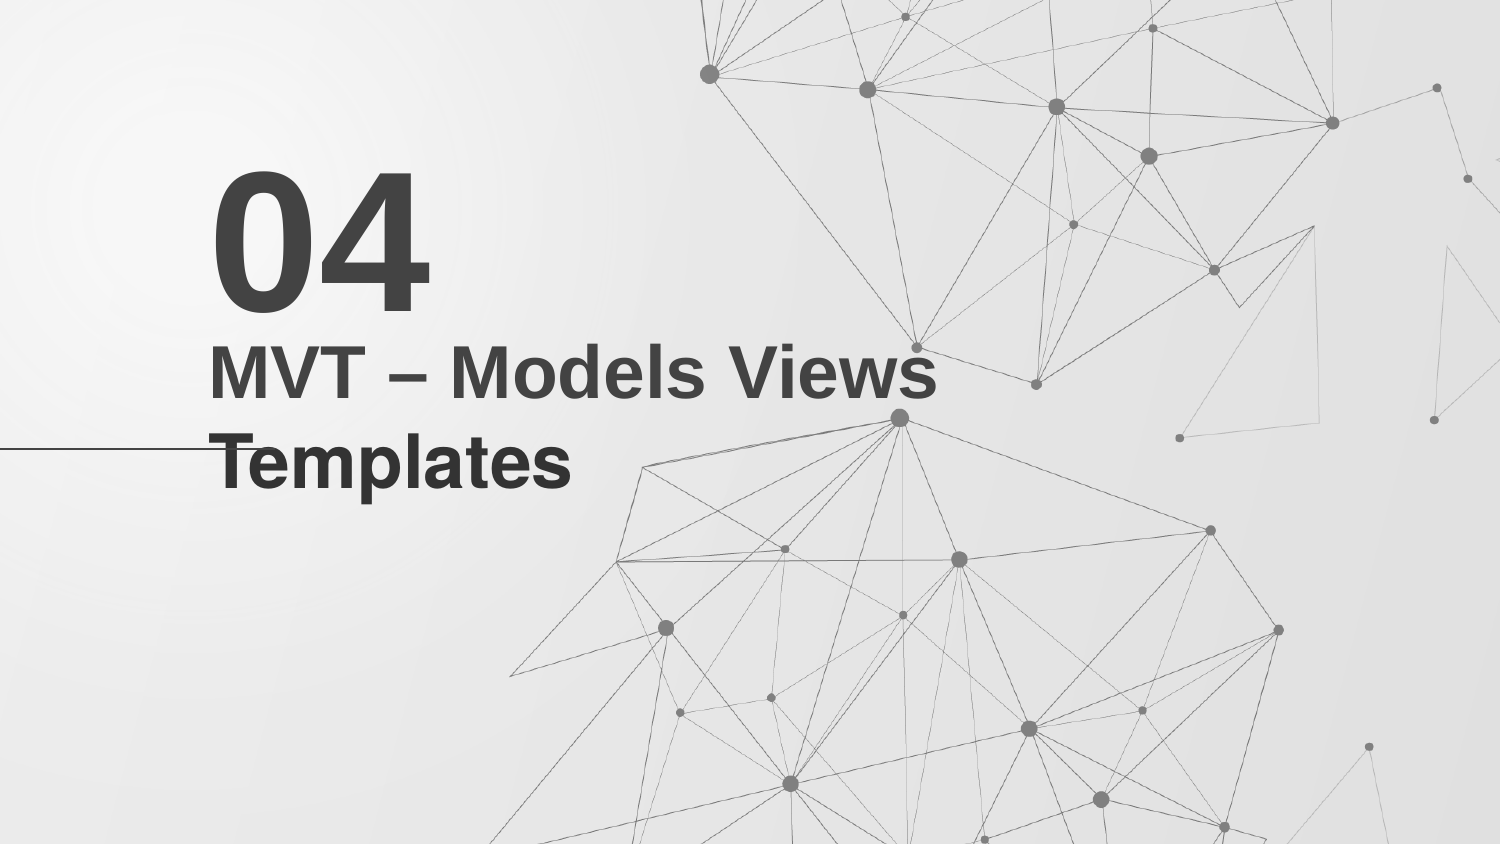

04
# MVT – Models Views Templates